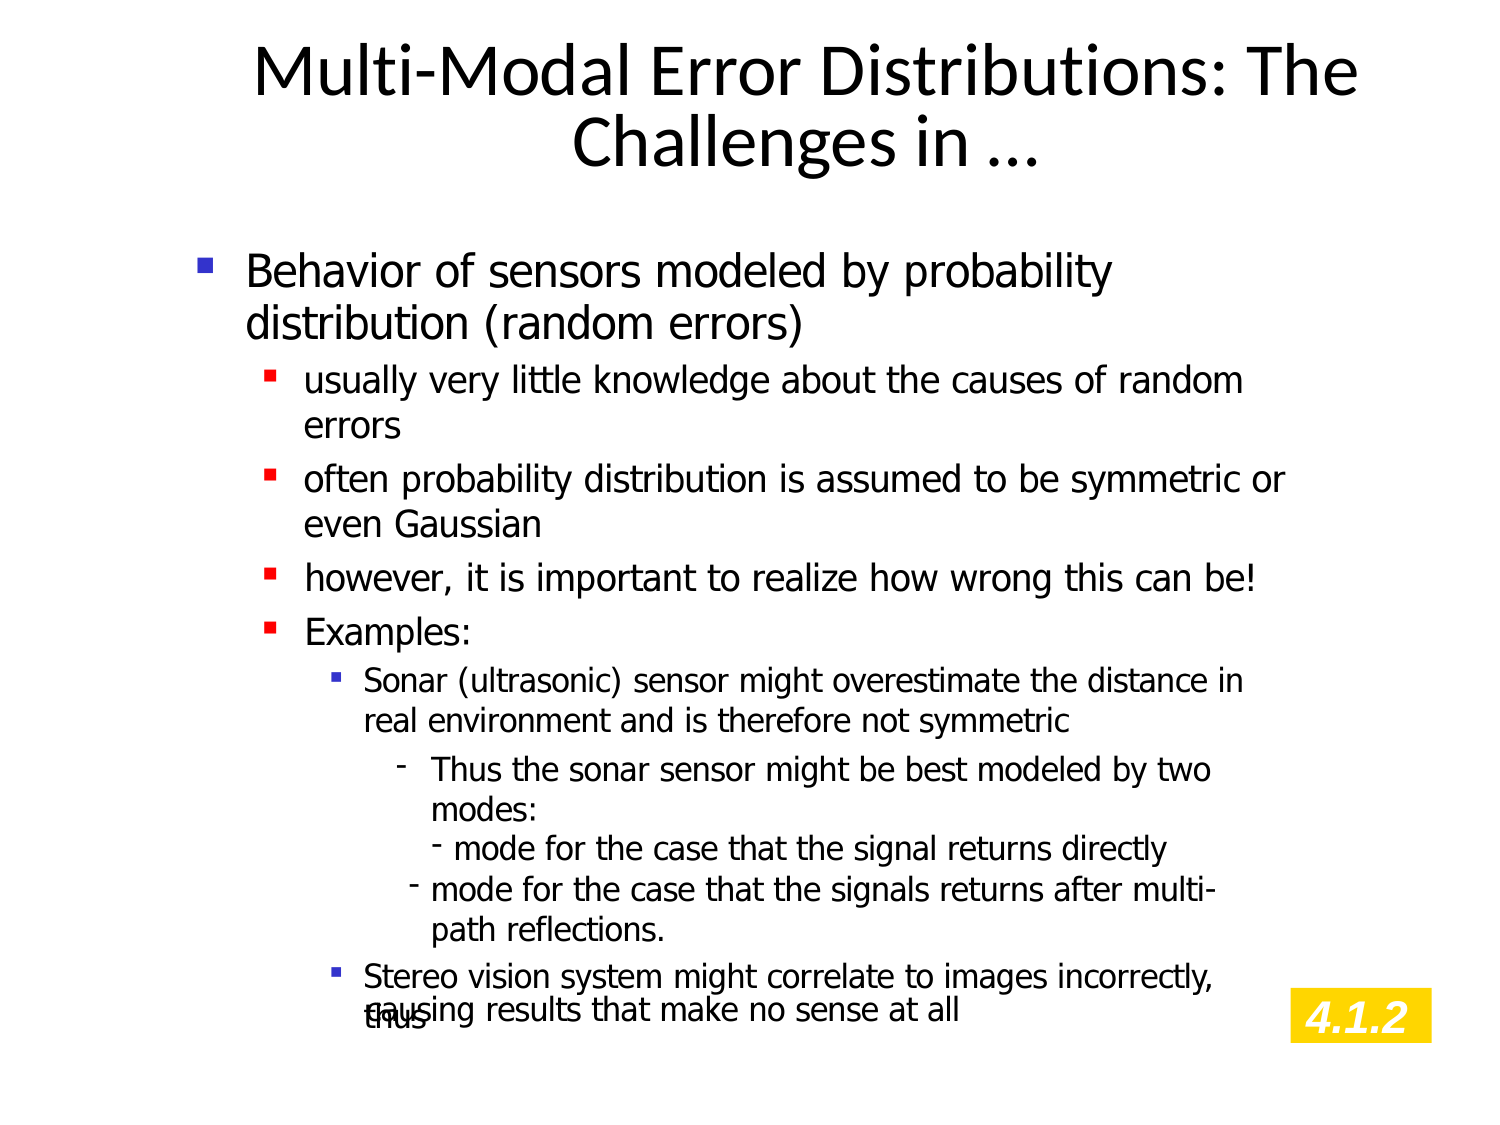

# Multi-Modal Error Distributions: The Challenges in …
Behavior of sensors modeled by probability distribution (random errors)
usually very little knowledge about the causes of random errors
often probability distribution is assumed to be symmetric or even Gaussian
however, it is important to realize how wrong this can be!
Examples:
Sonar (ultrasonic) sensor might overestimate the distance in real environment and is therefore not symmetric
Thus the sonar sensor might be best modeled by two modes:
mode for the case that the signal returns directly
mode for the case that the signals returns after multi- path reflections.
Stereo vision system might correlate to images incorrectly, thus
4.1.2
causing results that make no sense at all